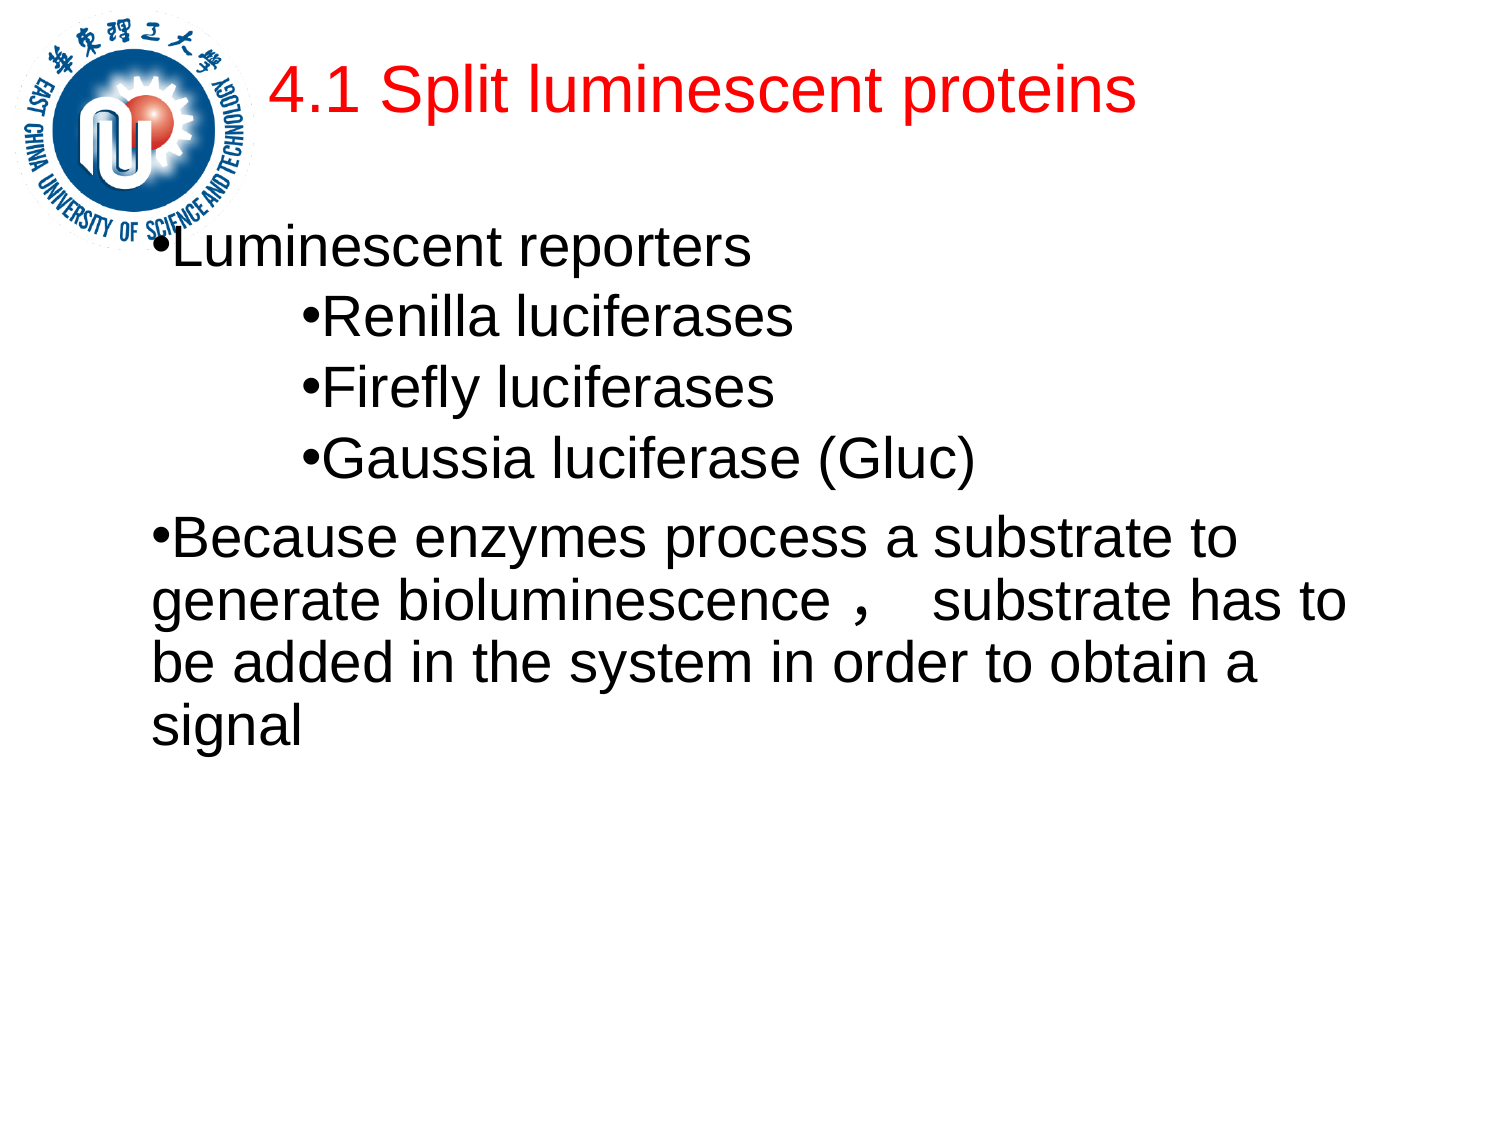

# 4.1 Split luminescent proteins
Luminescent reporters
Renilla luciferases
Firefly luciferases
Gaussia luciferase (Gluc)
Because enzymes process a substrate to generate bioluminescence， substrate has to be added in the system in order to obtain a signal